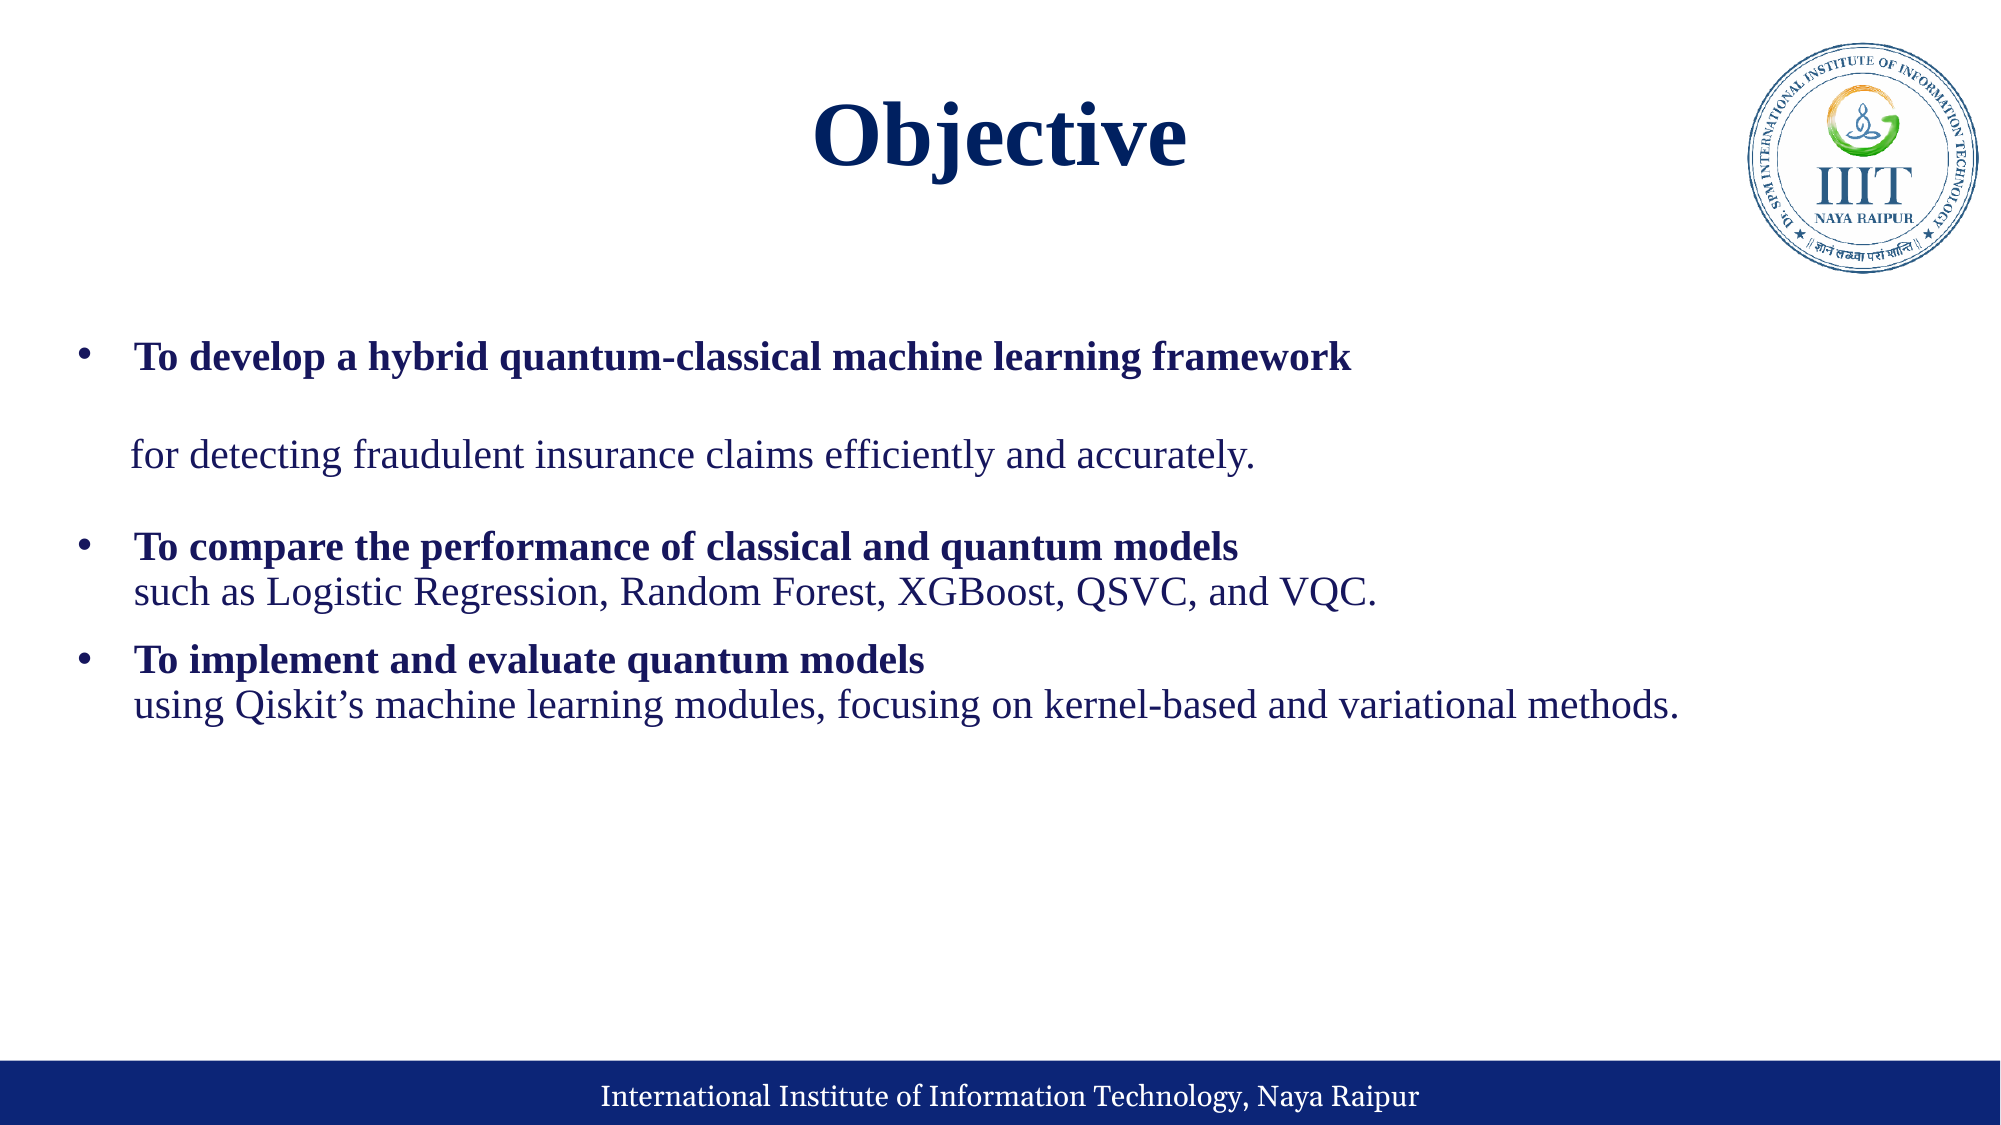

Objective
To develop a hybrid quantum-classical machine learning framework
     for detecting fraudulent insurance claims efficiently and accurately.
To compare the performance of classical and quantum models
such as Logistic Regression, Random Forest, XGBoost, QSVC, and VQC.
To implement and evaluate quantum models
using Qiskit’s machine learning modules, focusing on kernel-based and variational methods.
International Institute of Information Technology, Naya Raipur